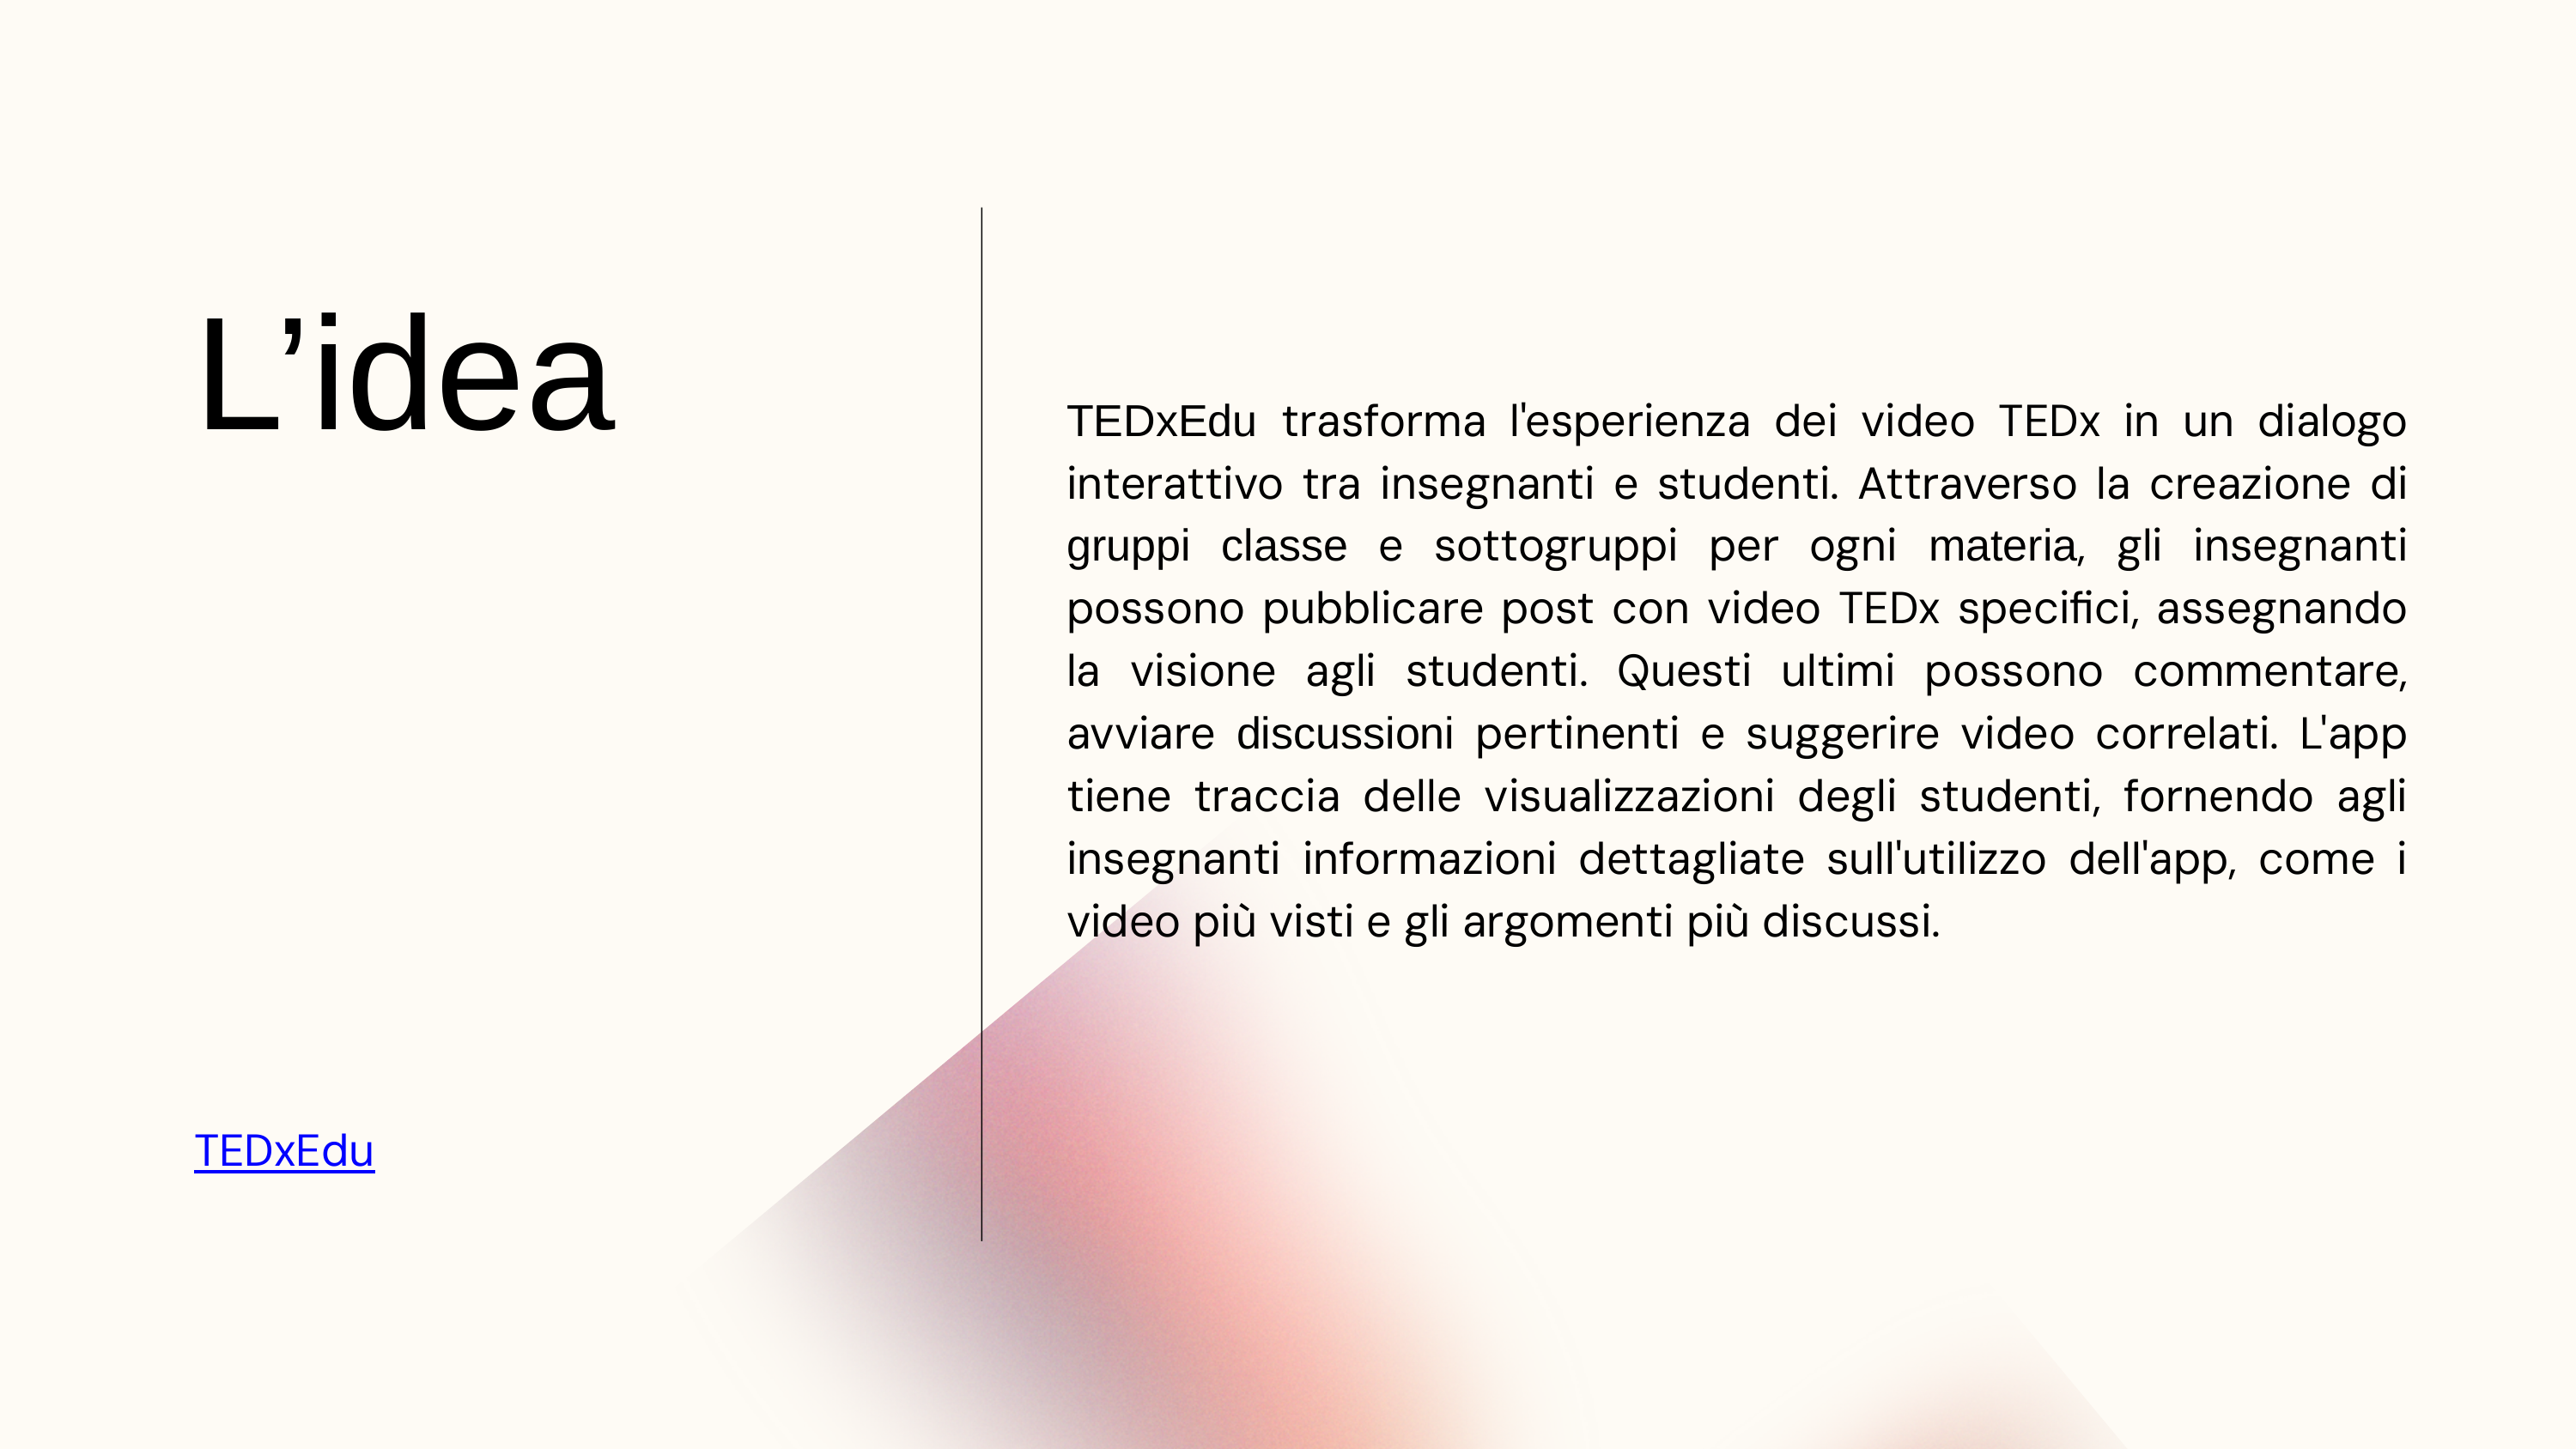

L’idea

TEDxEdu trasforma l'esperienza dei video TEDx in un dialogo interattivo tra insegnanti e studenti. Attraverso la creazione di gruppi classe e sottogruppi per ogni materia, gli insegnanti possono pubblicare post con video TEDx specifici, assegnando la visione agli studenti. Questi ultimi possono commentare, avviare discussioni pertinenti e suggerire video correlati. L'app tiene traccia delle visualizzazioni degli studenti, fornendo agli insegnanti informazioni dettagliate sull'utilizzo dell'app, come i video più visti e gli argomenti più discussi.

TEDxEdu